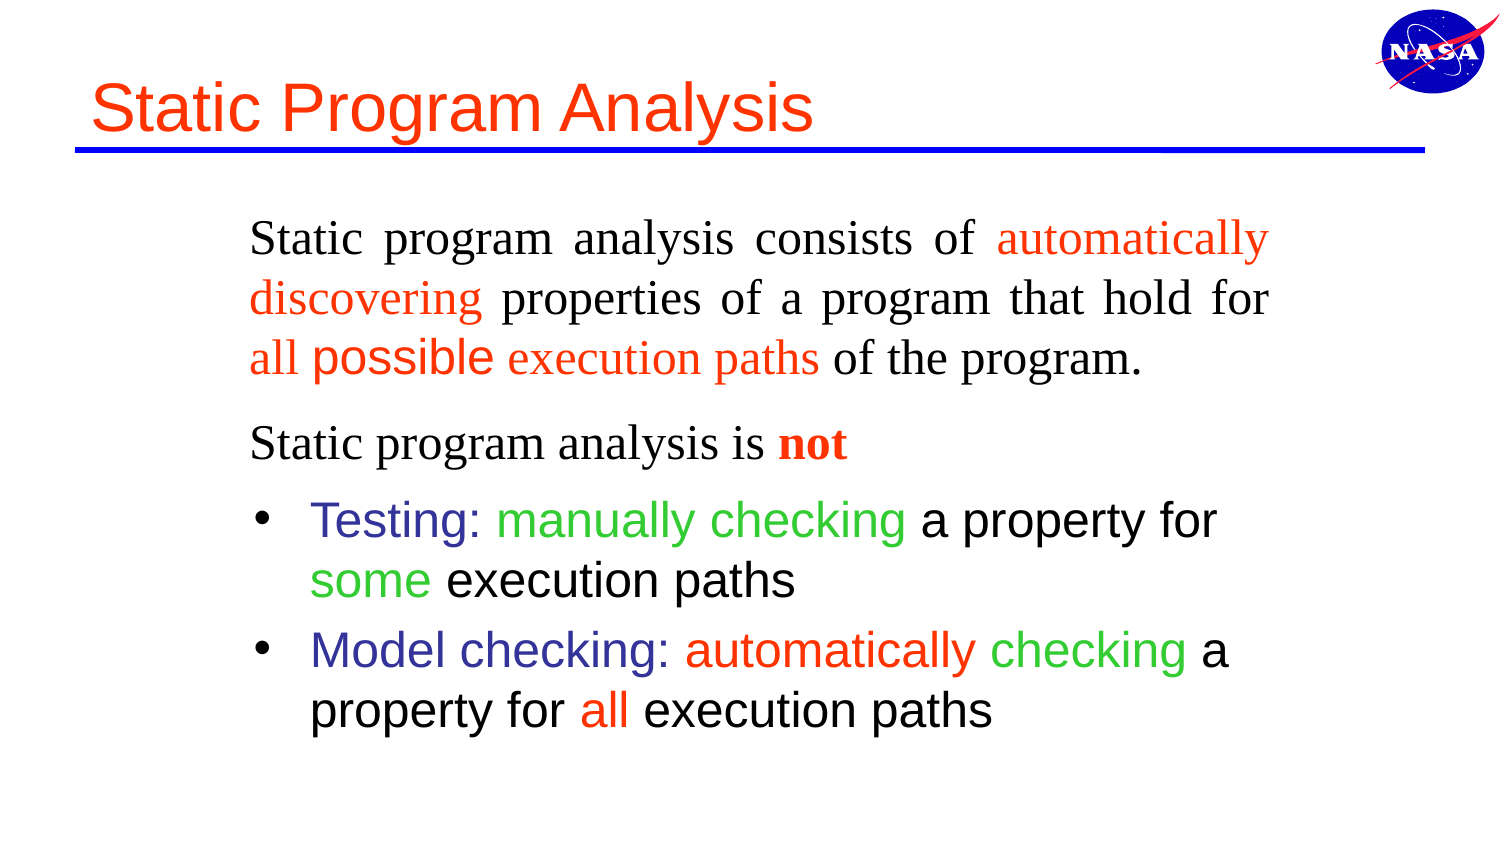

# Static Program Analysis
Static program analysis consists of automatically discovering properties of a program that hold for all possible execution paths of the program.
Static program analysis is not
Testing: manually checking a property for some execution paths
Model checking: automatically checking a property for all execution paths